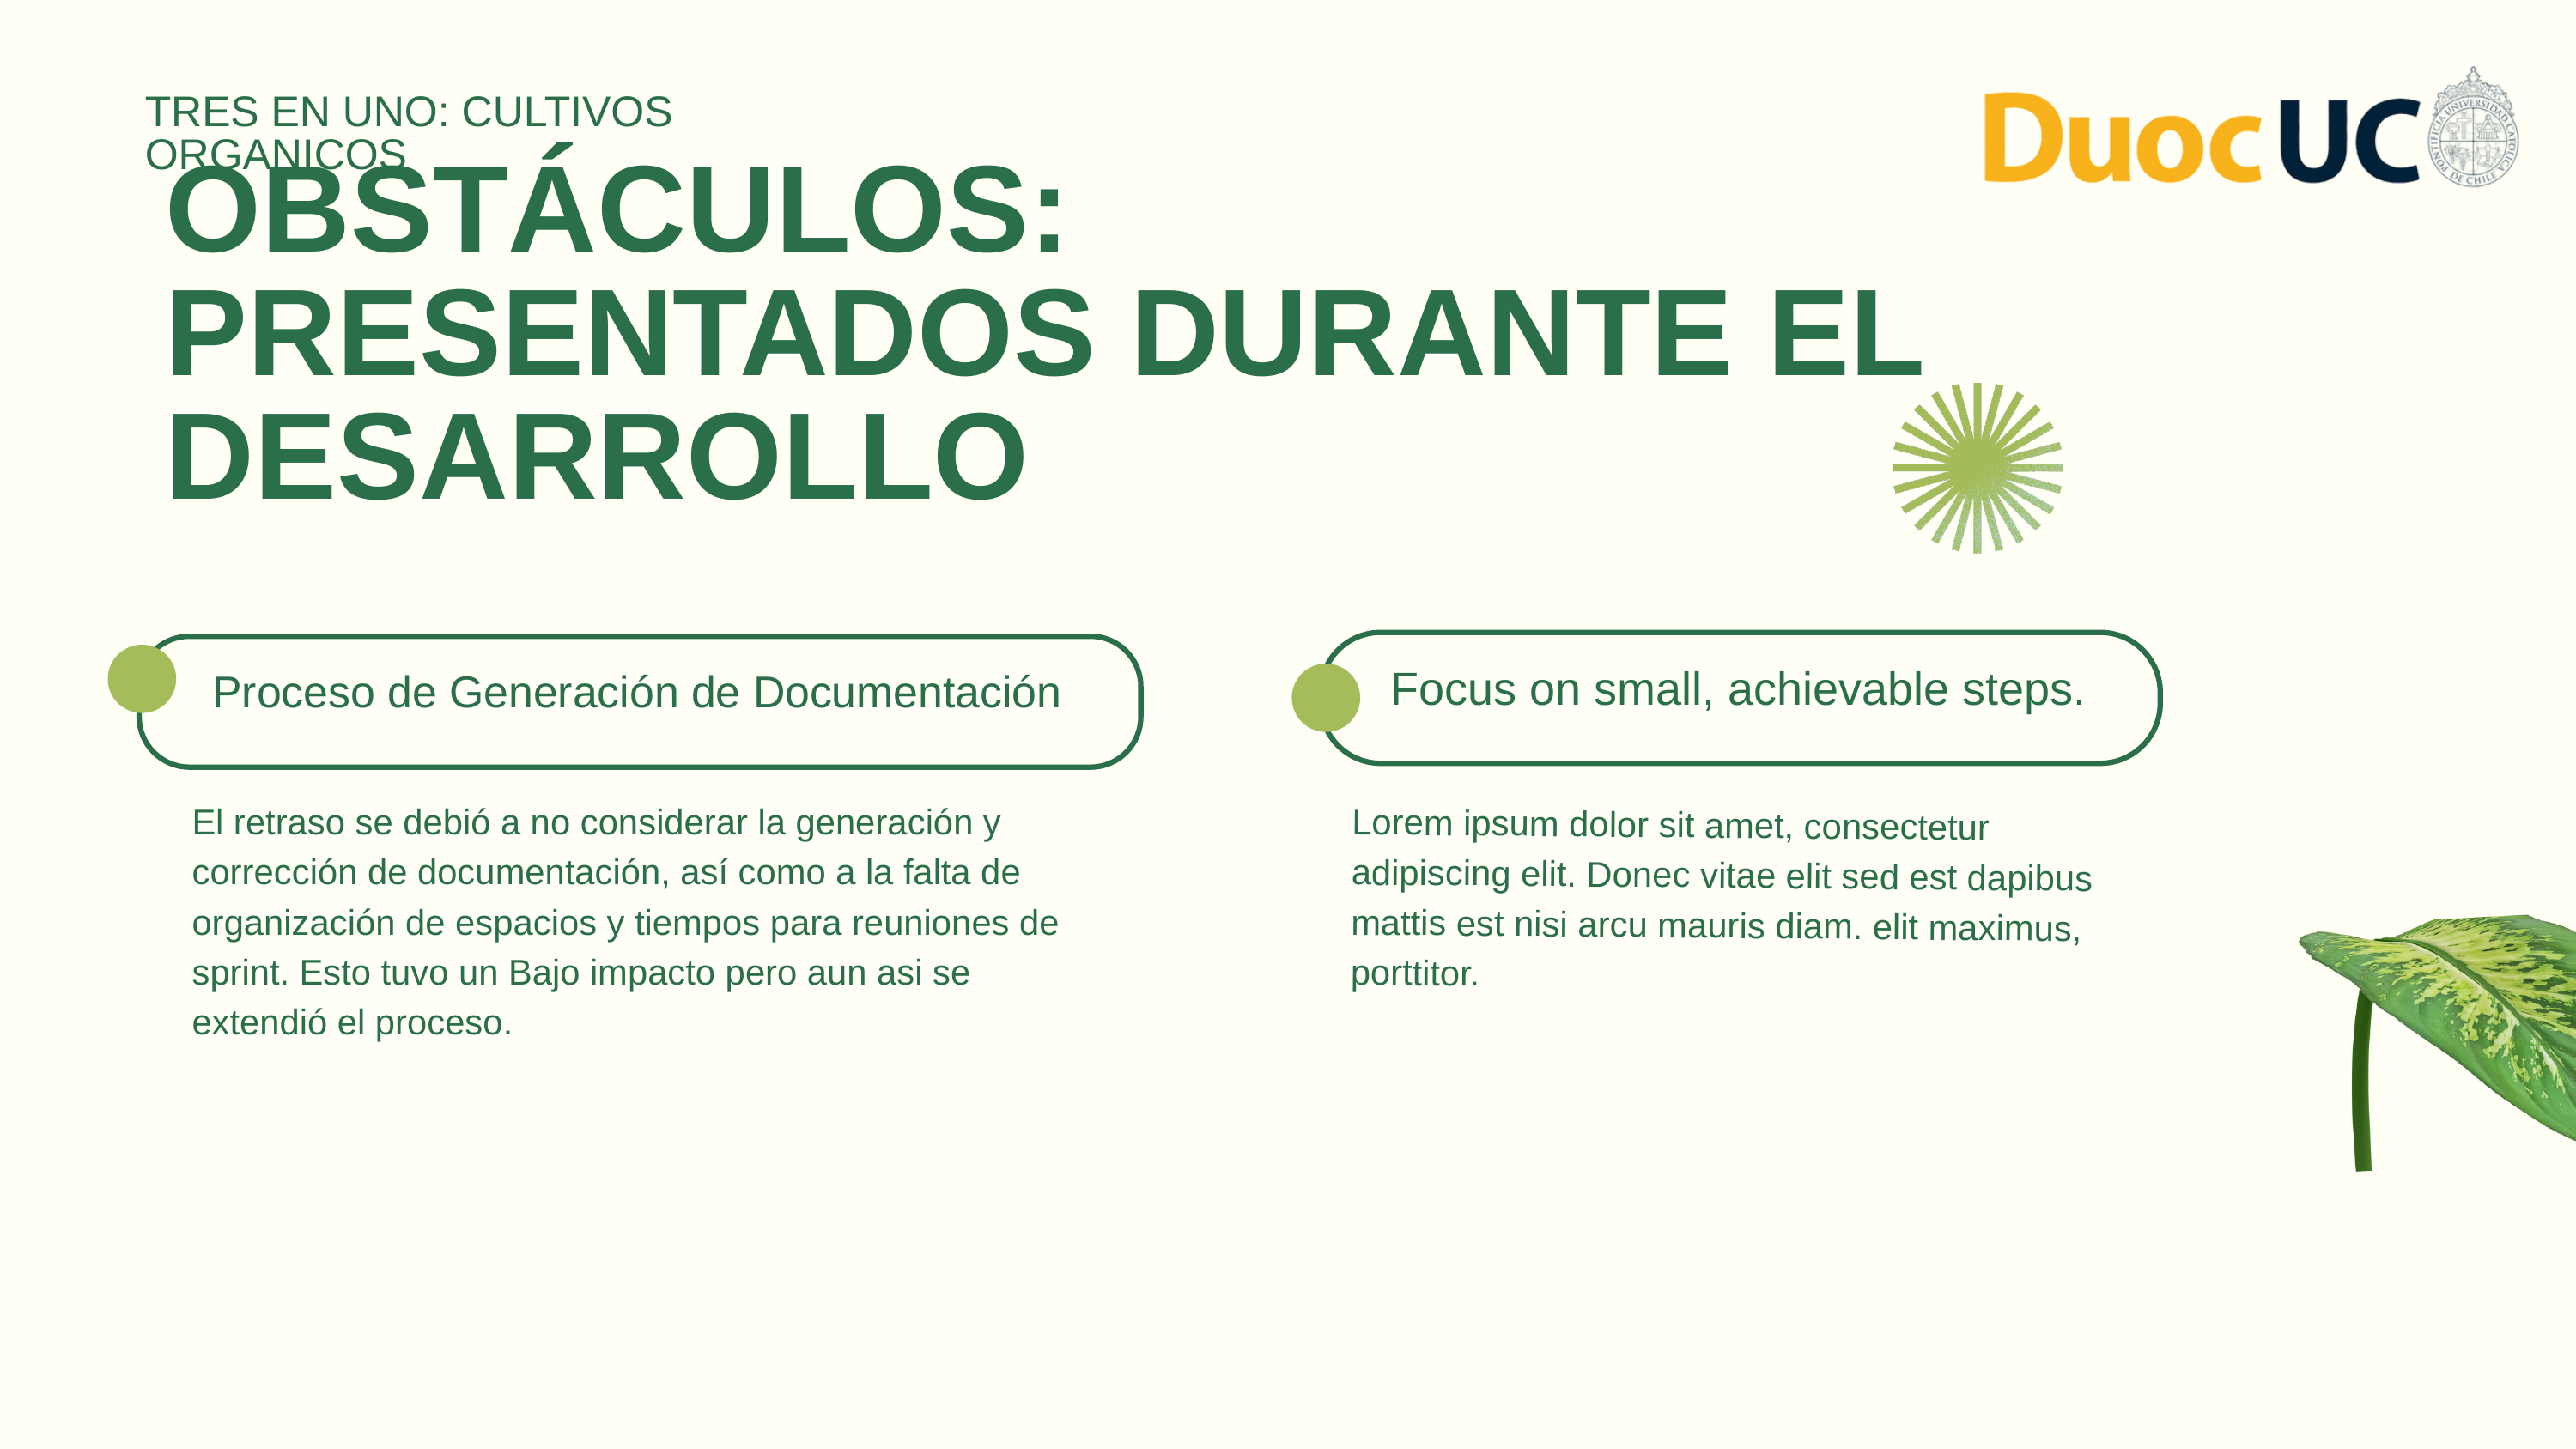

TRES EN UNO: CULTIVOS ORGANICOS
OBSTÁCULOS:
PRESENTADOS DURANTE EL DESARROLLO

Focus on small, achievable steps.
Proceso de Generación de Documentación
El retraso se debió a no considerar la generación y corrección de documentación, así como a la falta de organización de espacios y tiempos para reuniones de sprint. Esto tuvo un Bajo impacto pero aun asi se extendió el proceso.
Lorem ipsum dolor sit amet, consectetur adipiscing elit. Donec vitae elit sed est dapibus mattis est nisi arcu mauris diam. elit maximus, porttitor.